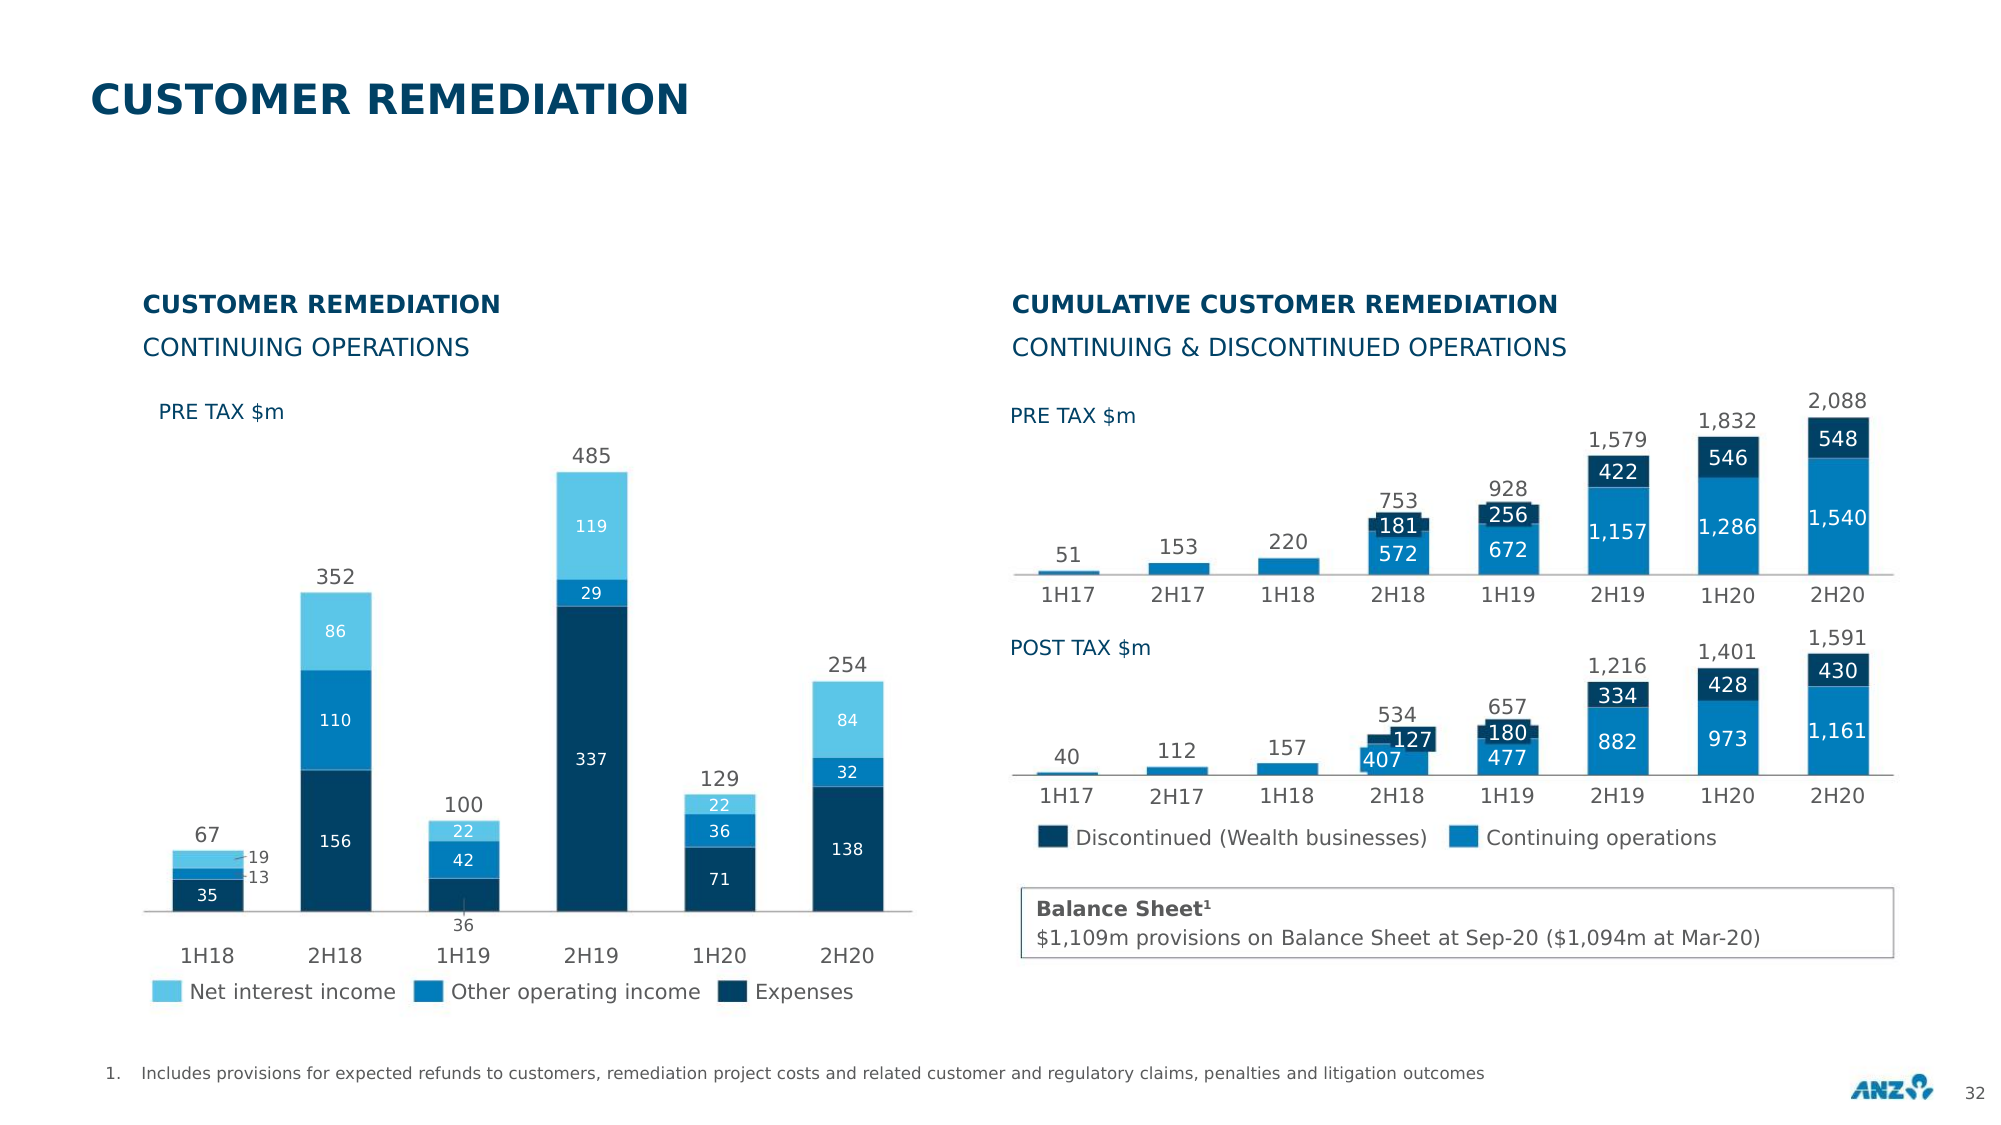

CUSTOMER REMEDIATION
CUSTOMER REMEDIATION
CUMULATIVE CUSTOMER REMEDIATION
CONTINUING OPERATIONS
CONTINUING & DISCONTINUED OPERATIONS
2,088
548
PRE TAX $m
PRE TAX $m
1,832
546
1,579
422
485
928
256
753
181
572
1,540
2H20
1,286
1H20
119
1,157
2H19
220
153
672
51
352
1H17
2H17
1H18
2H18
1H19
29
86
1,591
430
POST TAX $m
1,401
428
254
84
1,216
334
657
180
477
534
127
110
1,161
2H20
973
882
157
112
2H17
40
407
337
32
129
22
1H17
1H18
2H18
1H19
2H19
1H20
100
22
36
67
35
Discontinued (Wealth businesses)
Continuing operations
156
138
19
13
42
71
Balance Sheet1
36
$1,109m provisions on Balance Sheet at Sep-20 ($1,094m at Mar-20)
1H18
2H18
1H19
2H19
1H20
2H20
Net interest income
Other operating income
Expenses
1. Includes provisions for expected refunds to customers, remediation project costs and related customer and regulatory claims, penalties and litigation outcomes
32